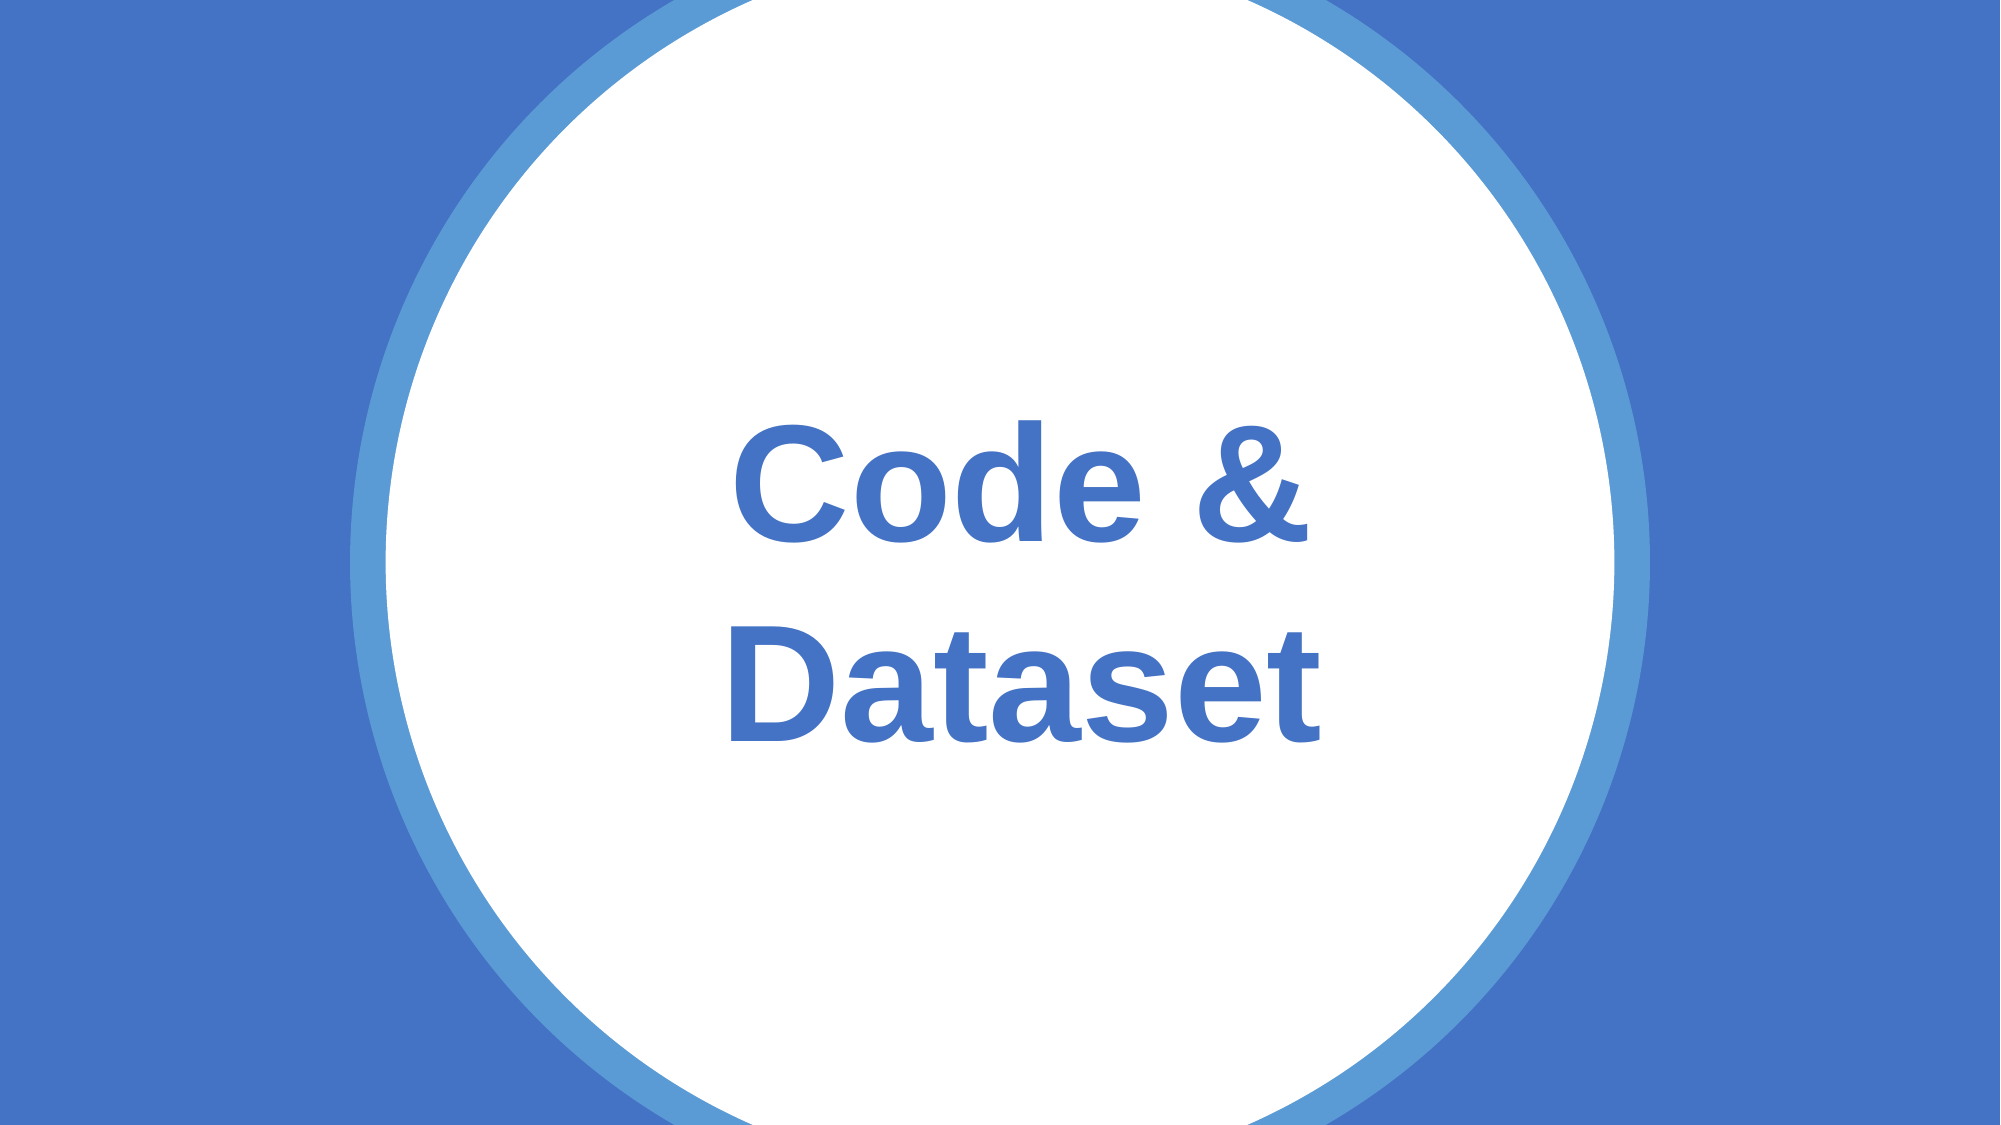

# 1. Boring Code
Code &
Dataset